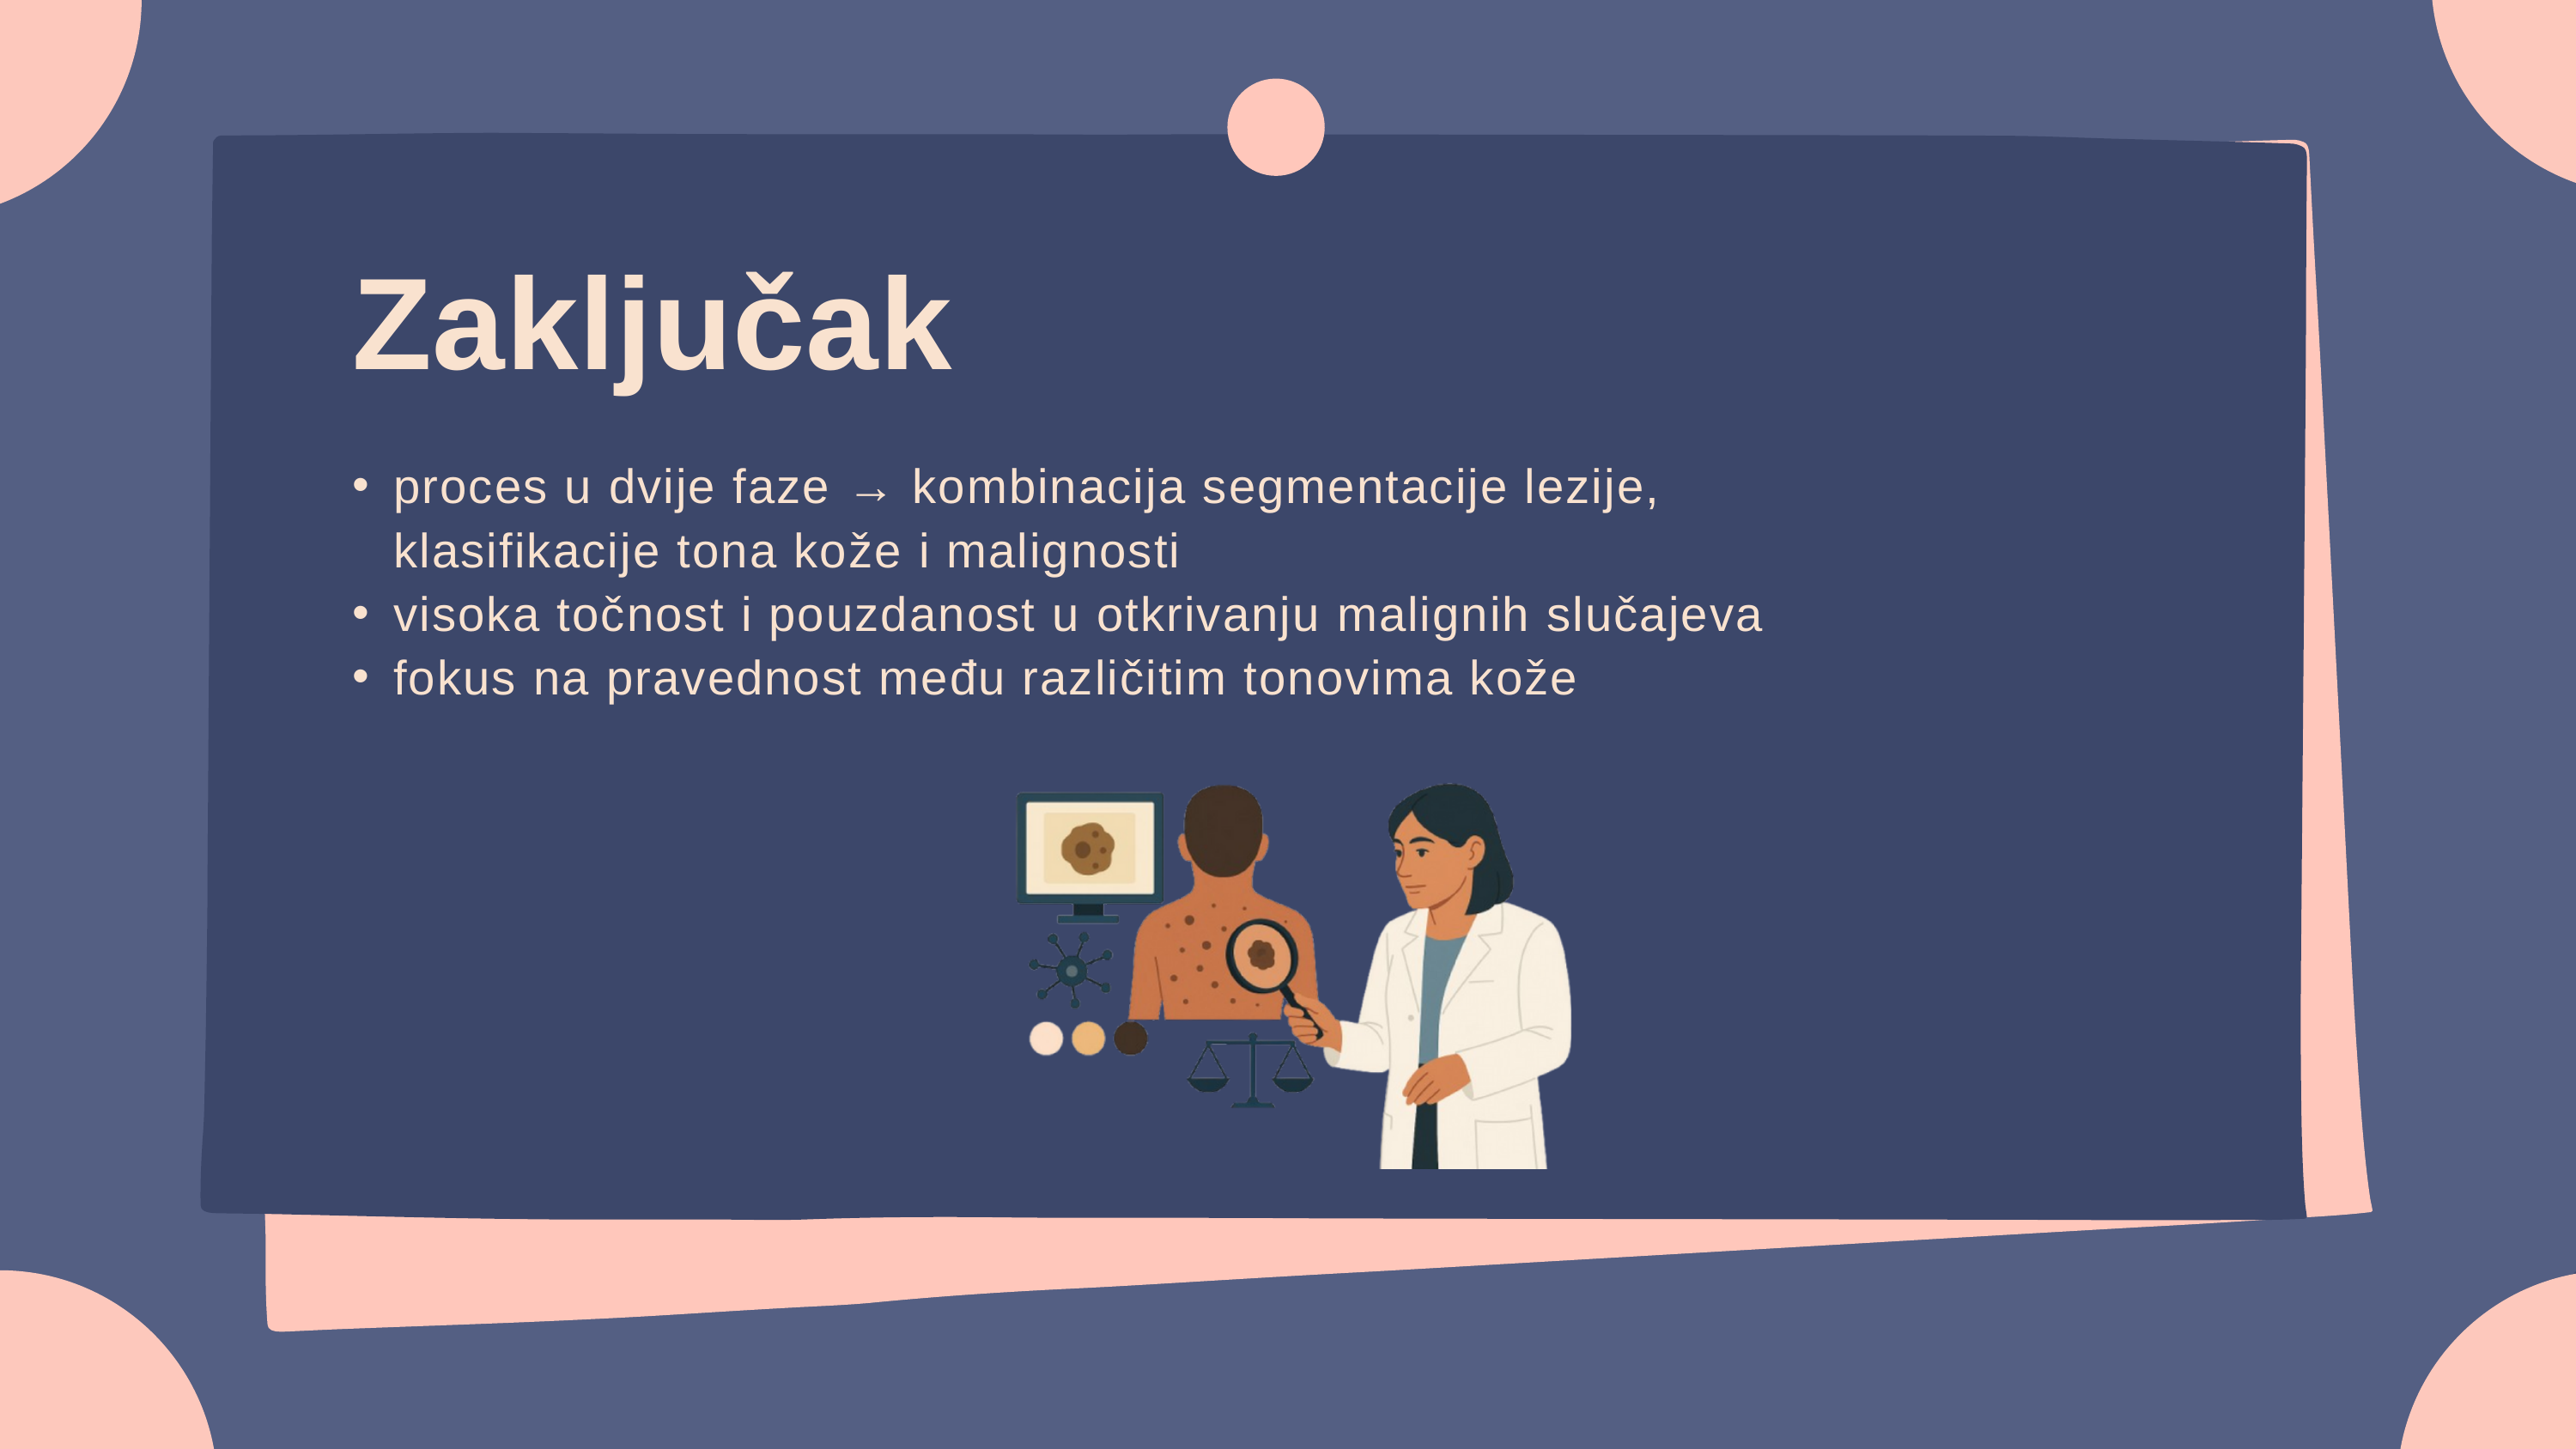

Zaključak

proces u dvije faze → kombinacija segmentacije lezije, klasifikacije tona kože i malignosti
visoka točnost i pouzdanost u otkrivanju malignih slučajeva
fokus na pravednost među različitim tonovima kože